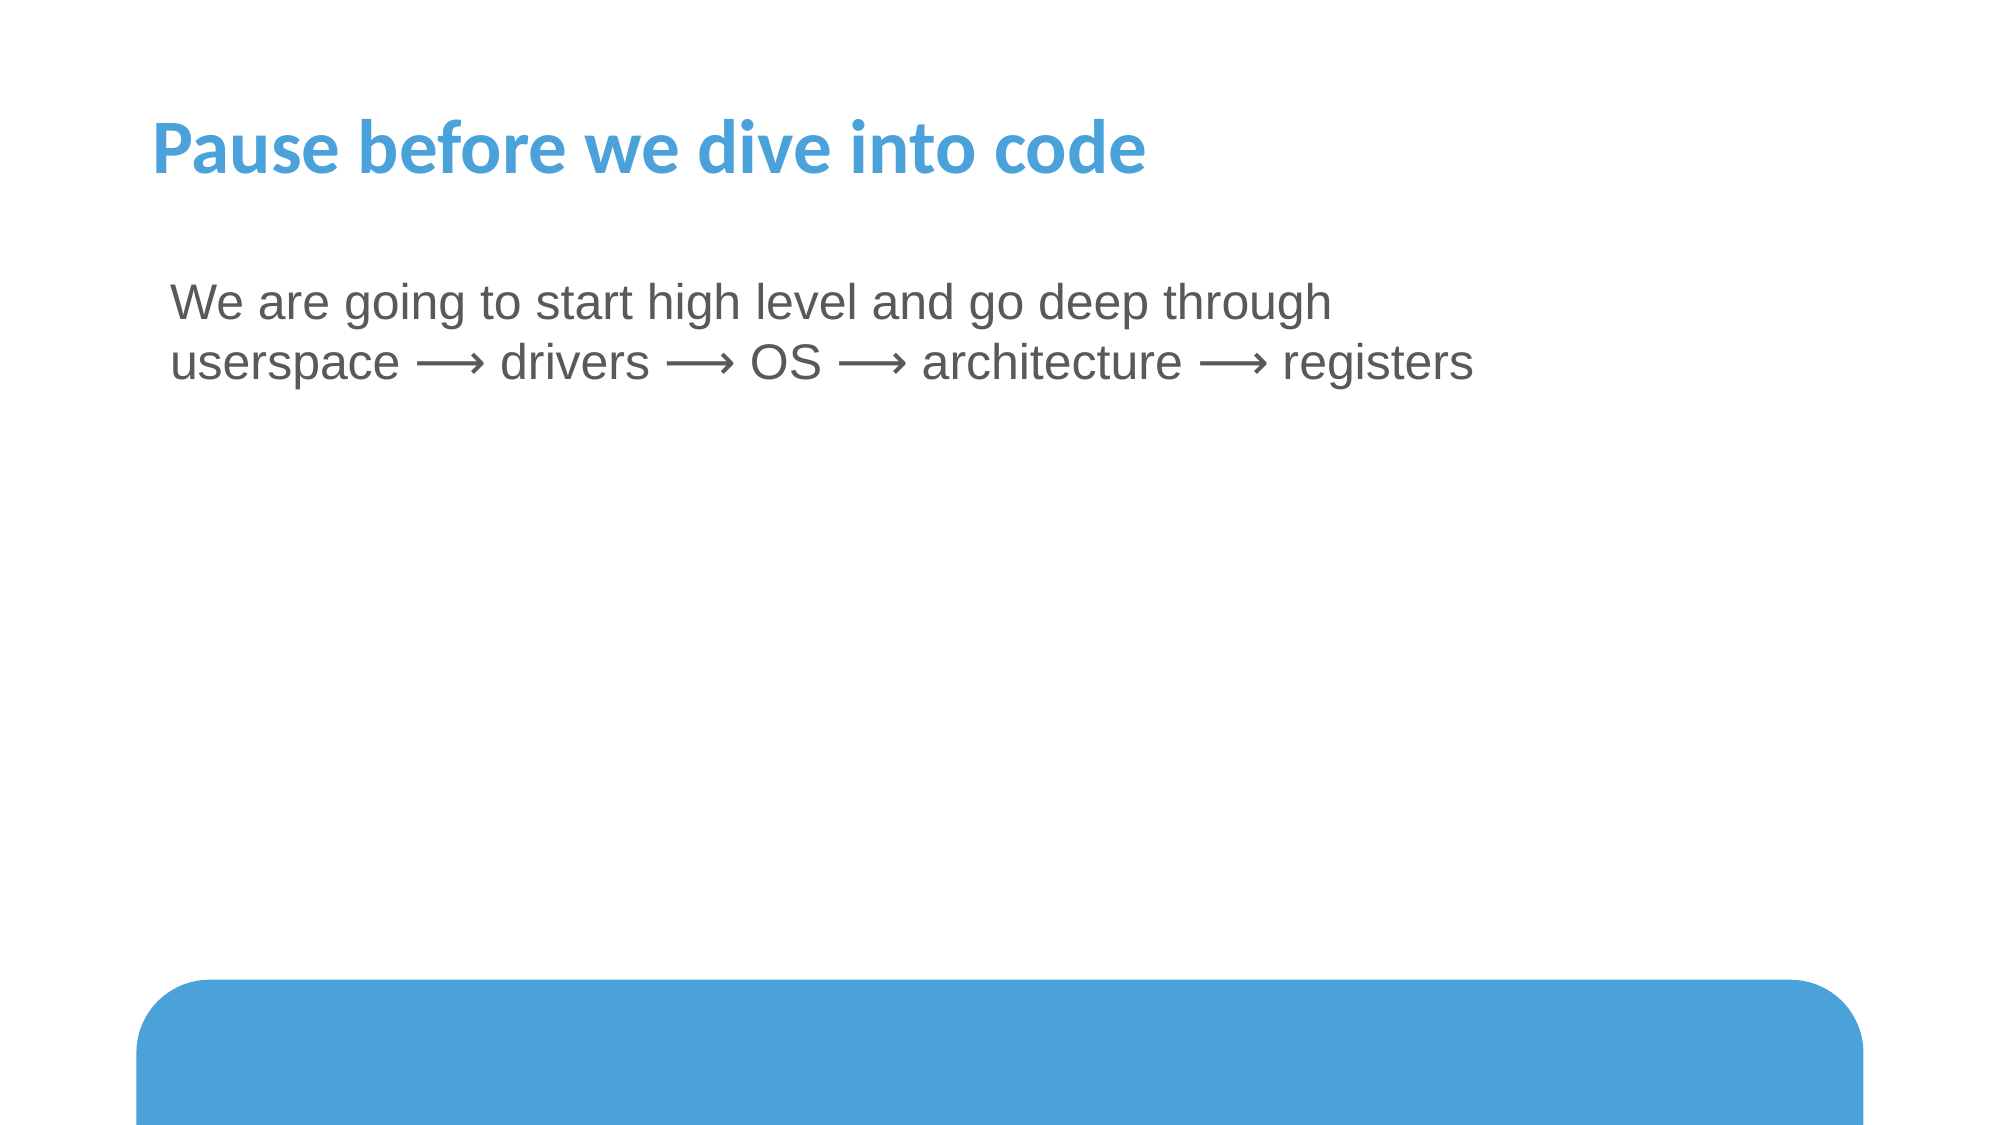

# Pause before we dive into code
We are going to start high level and go deep through
userspace ⟶ drivers ⟶ OS ⟶ architecture ⟶ registers